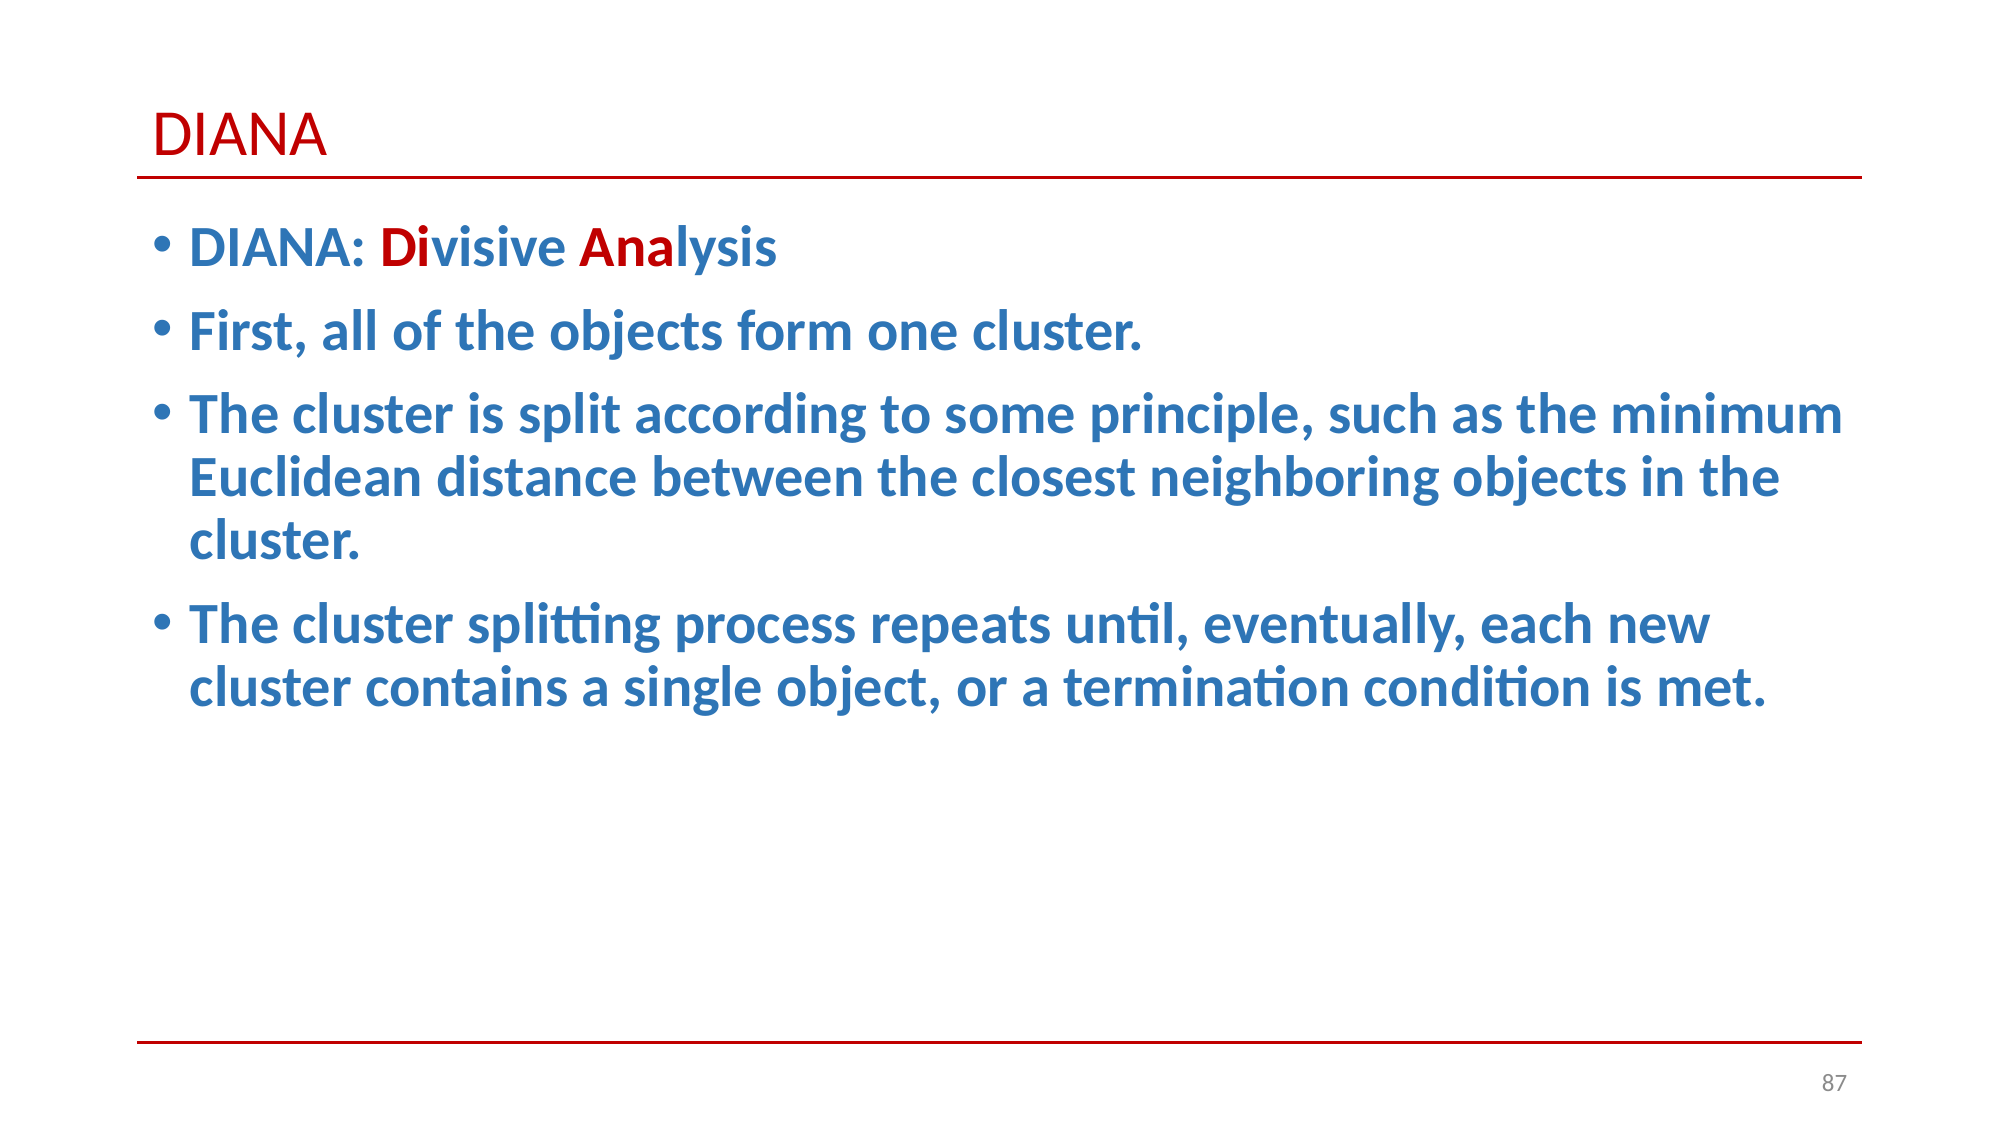

# DIANA
DIANA: Divisive Analysis
First, all of the objects form one cluster.
The cluster is split according to some principle, such as the minimum Euclidean distance between the closest neighboring objects in the cluster.
The cluster splitting process repeats until, eventually, each new cluster contains a single object, or a termination condition is met.

87